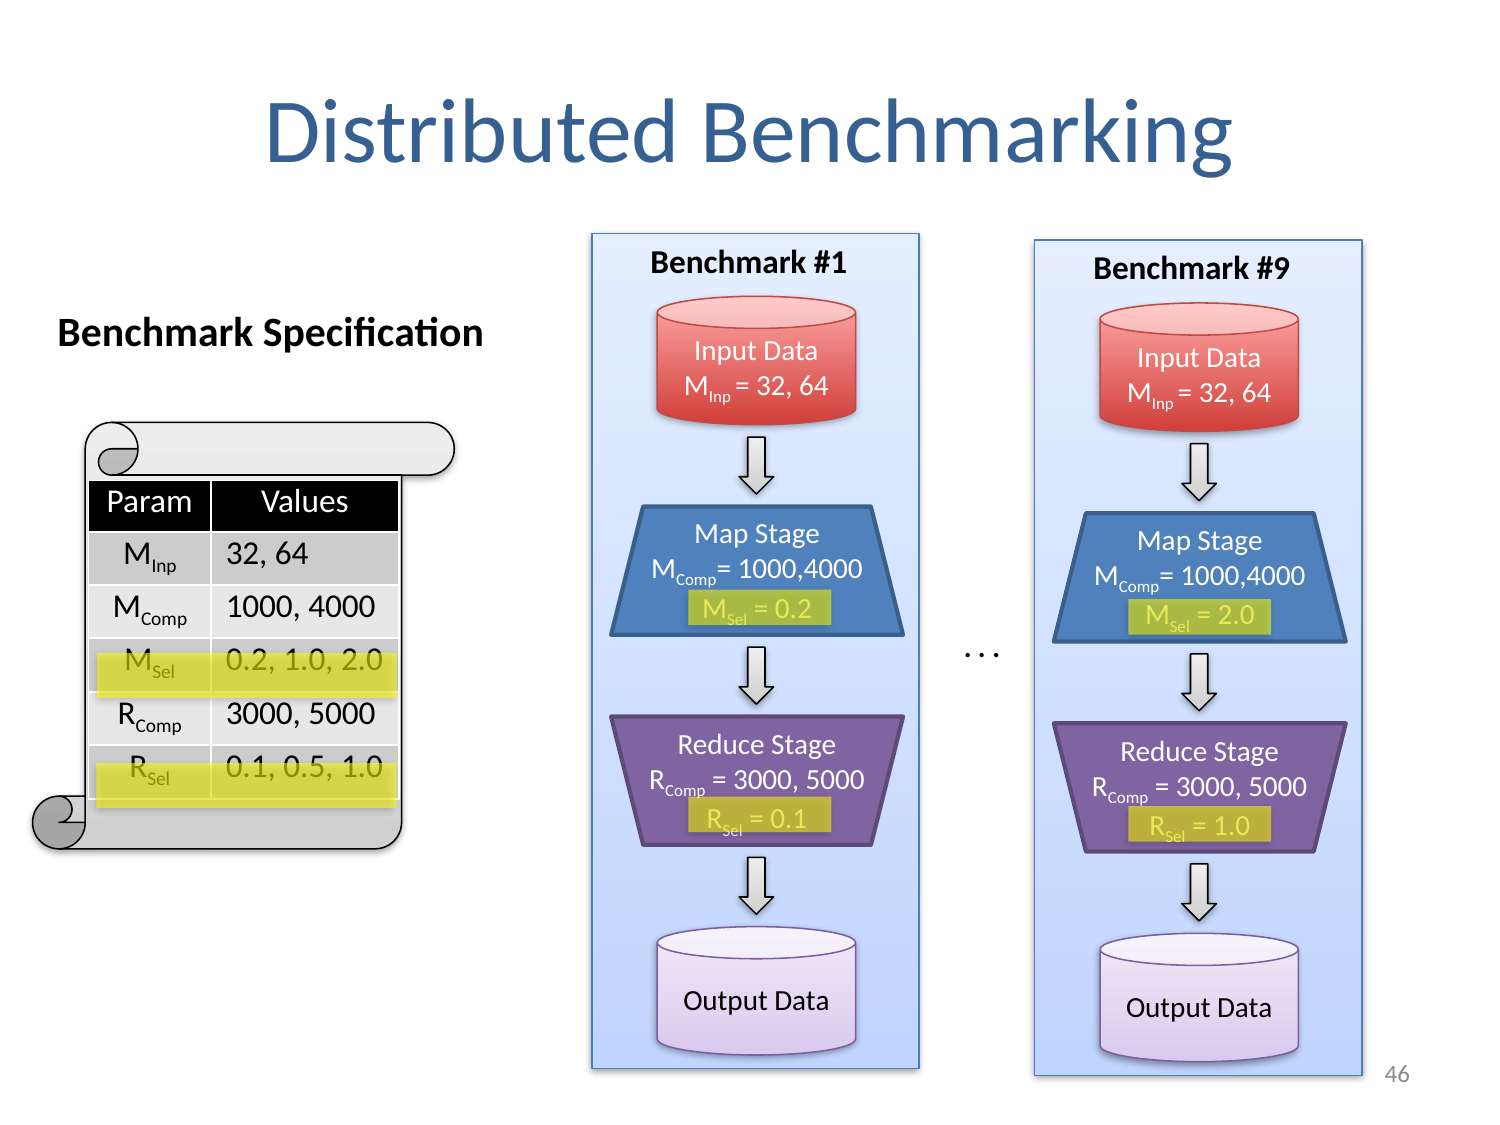

# Distributed Benchmarking
Benchmark #1

Benchmark #9

Input Data
MInp = 32, 64
Benchmark Specification
Input Data
MInp = 32, 64

| Param | Values |
| --- | --- |
| MInp | 32, 64 |
| MComp | 1000, 4000 |
| MSel | 0.2, 1.0, 2.0 |
| RComp | 3000, 5000 |
| RSel | 0.1, 0.5, 1.0 |
Map Stage
MComp= 1000,4000
MSel = 0.2
Map Stage
MComp= 1000,4000
MSel = 2.0

. . .

Reduce Stage
RComp = 3000, 5000
RSel = 0.1

Reduce Stage
RComp = 3000, 5000
RSel = 1.0

Output Data
Output Data
46